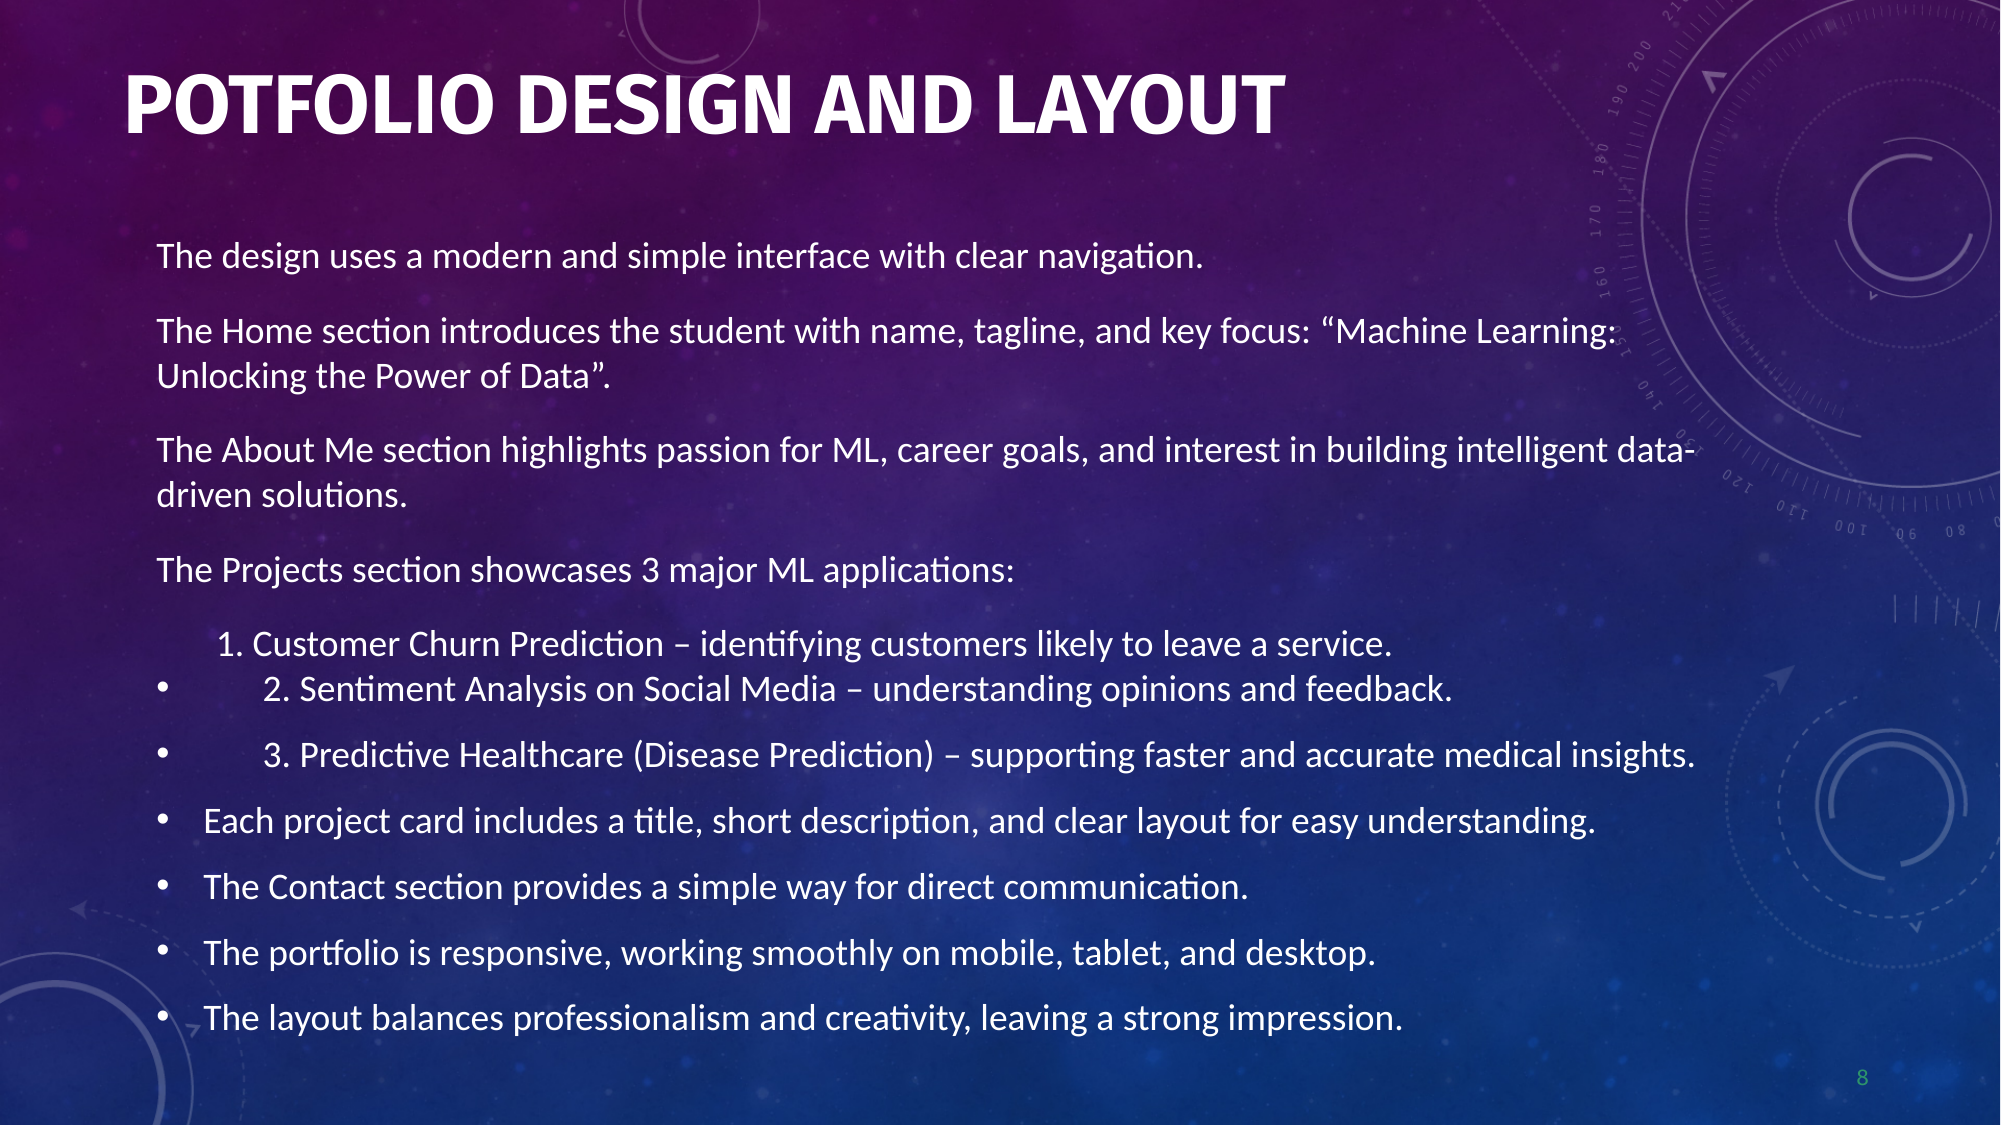

POTFOLIO DESIGN AND LAYOUT
The design uses a modern and simple interface with clear navigation.
The Home section introduces the student with name, tagline, and key focus: “Machine Learning: Unlocking the Power of Data”.
The About Me section highlights passion for ML, career goals, and interest in building intelligent data-driven solutions.
The Projects section showcases 3 major ML applications:
       1. Customer Churn Prediction – identifying customers likely to leave a service.
       2. Sentiment Analysis on Social Media – understanding opinions and feedback.
       3. Predictive Healthcare (Disease Prediction) – supporting faster and accurate medical insights.
Each project card includes a title, short description, and clear layout for easy understanding.
The Contact section provides a simple way for direct communication.
The portfolio is responsive, working smoothly on mobile, tablet, and desktop.
The layout balances professionalism and creativity, leaving a strong impression.
8